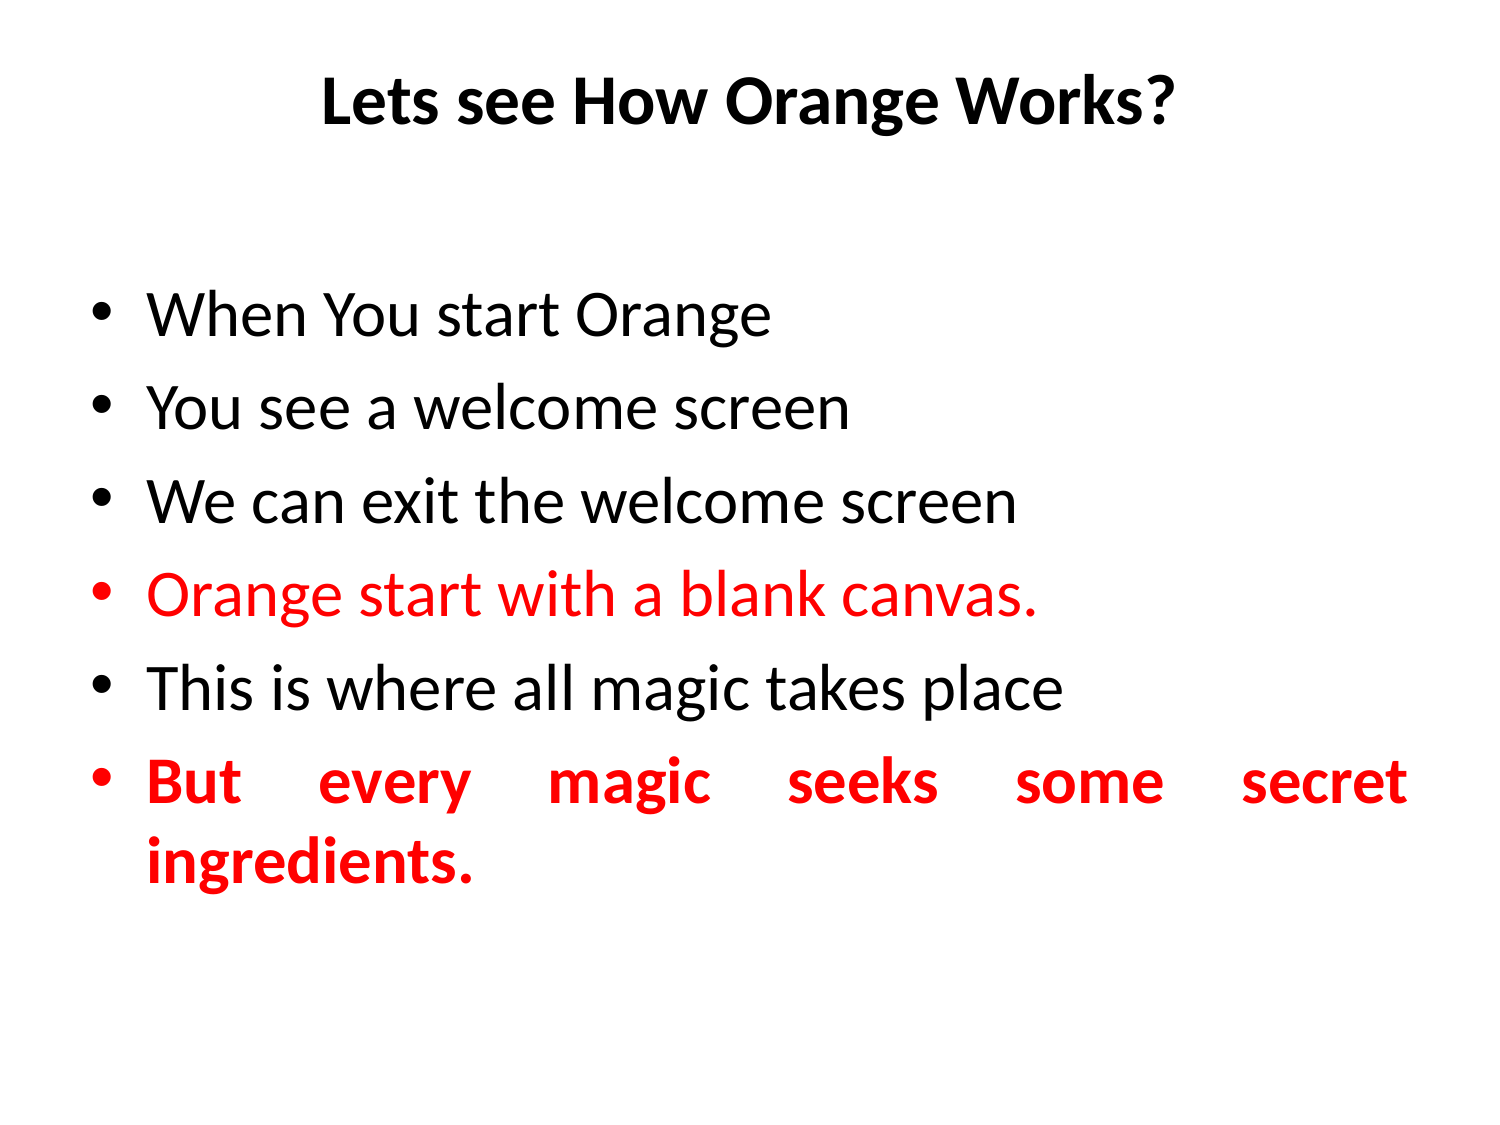

# Lets see How Orange Works?
When You start Orange
You see a welcome screen
We can exit the welcome screen
Orange start with a blank canvas.
This is where all magic takes place
But every magic seeks some secret ingredients.